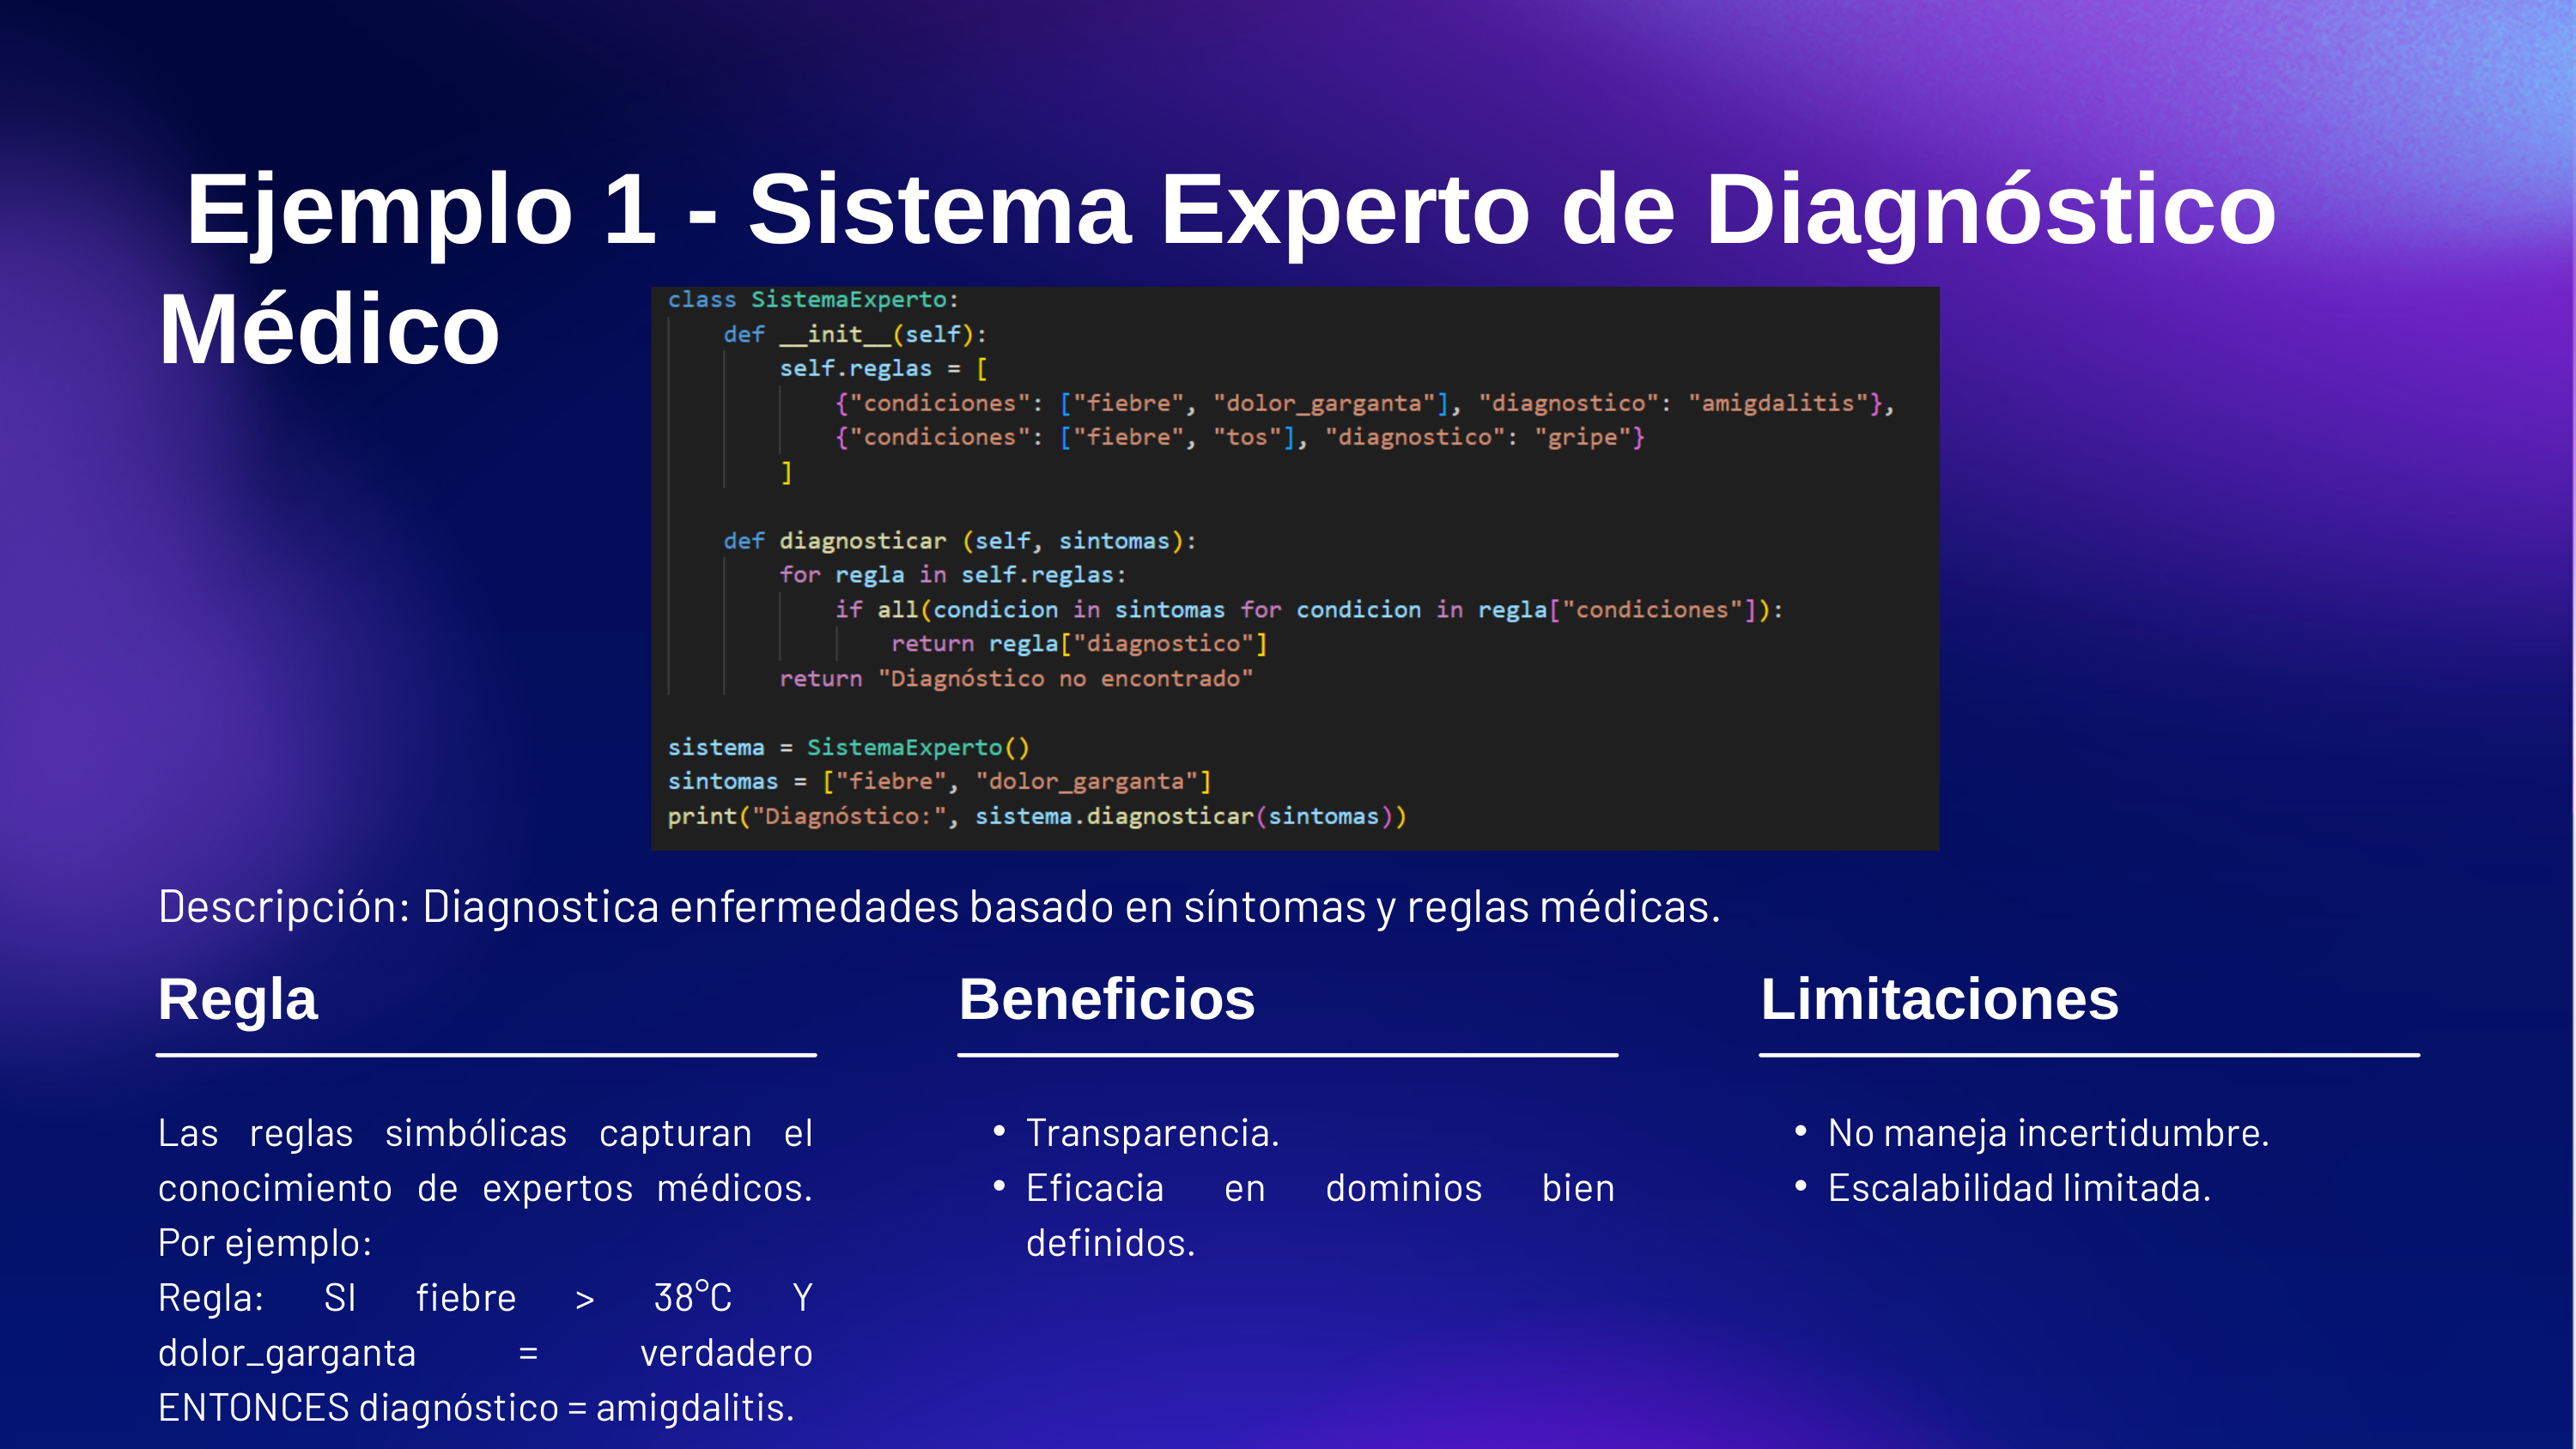

Ejemplo 1 - Sistema Experto de Diagnóstico Médico

Descripción: Diagnostica enfermedades basado en síntomas y reglas médicas.

Regla
Beneficios
Limitaciones

Las reglas simbólicas capturan el conocimiento de expertos médicos. Por ejemplo:
Regla: SI fiebre > 38°C Y dolor_garganta = verdadero ENTONCES diagnóstico = amigdalitis.

Transparencia.
Eficacia en dominios bien definidos.

No maneja incertidumbre.
Escalabilidad limitada.